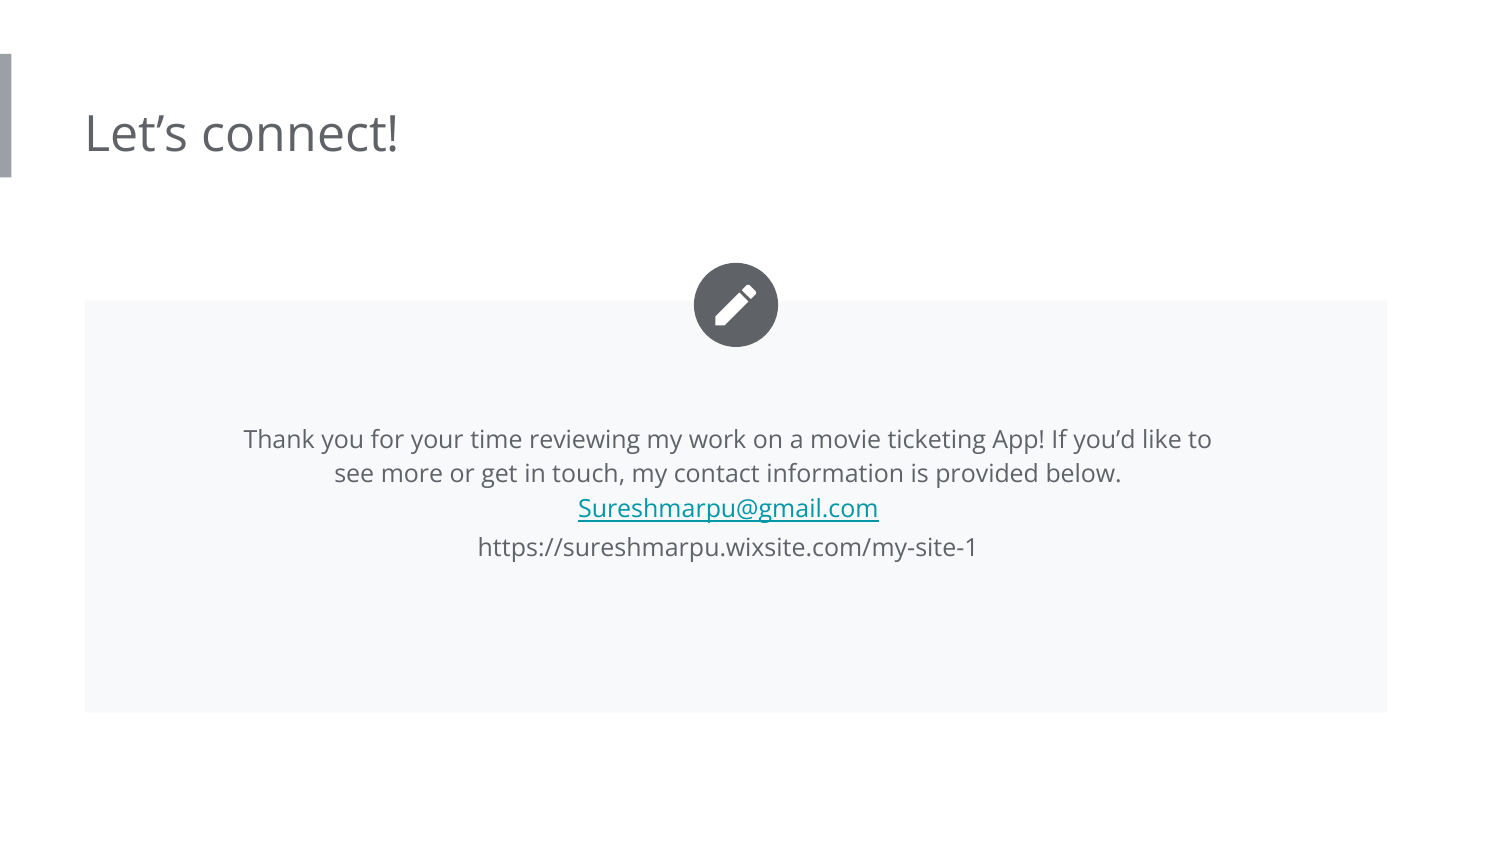

Insert a few sentences summarizing the next steps you would take with this project and why. Feel free to organize next steps in a bullet point list.
Let’s connect!

Thank you for your time reviewing my work on a movie ticketing App! If you’d like to
see more or get in touch, my contact information is provided below.
Sureshmarpu@gmail.com
https://sureshmarpu.wixsite.com/my-site-1